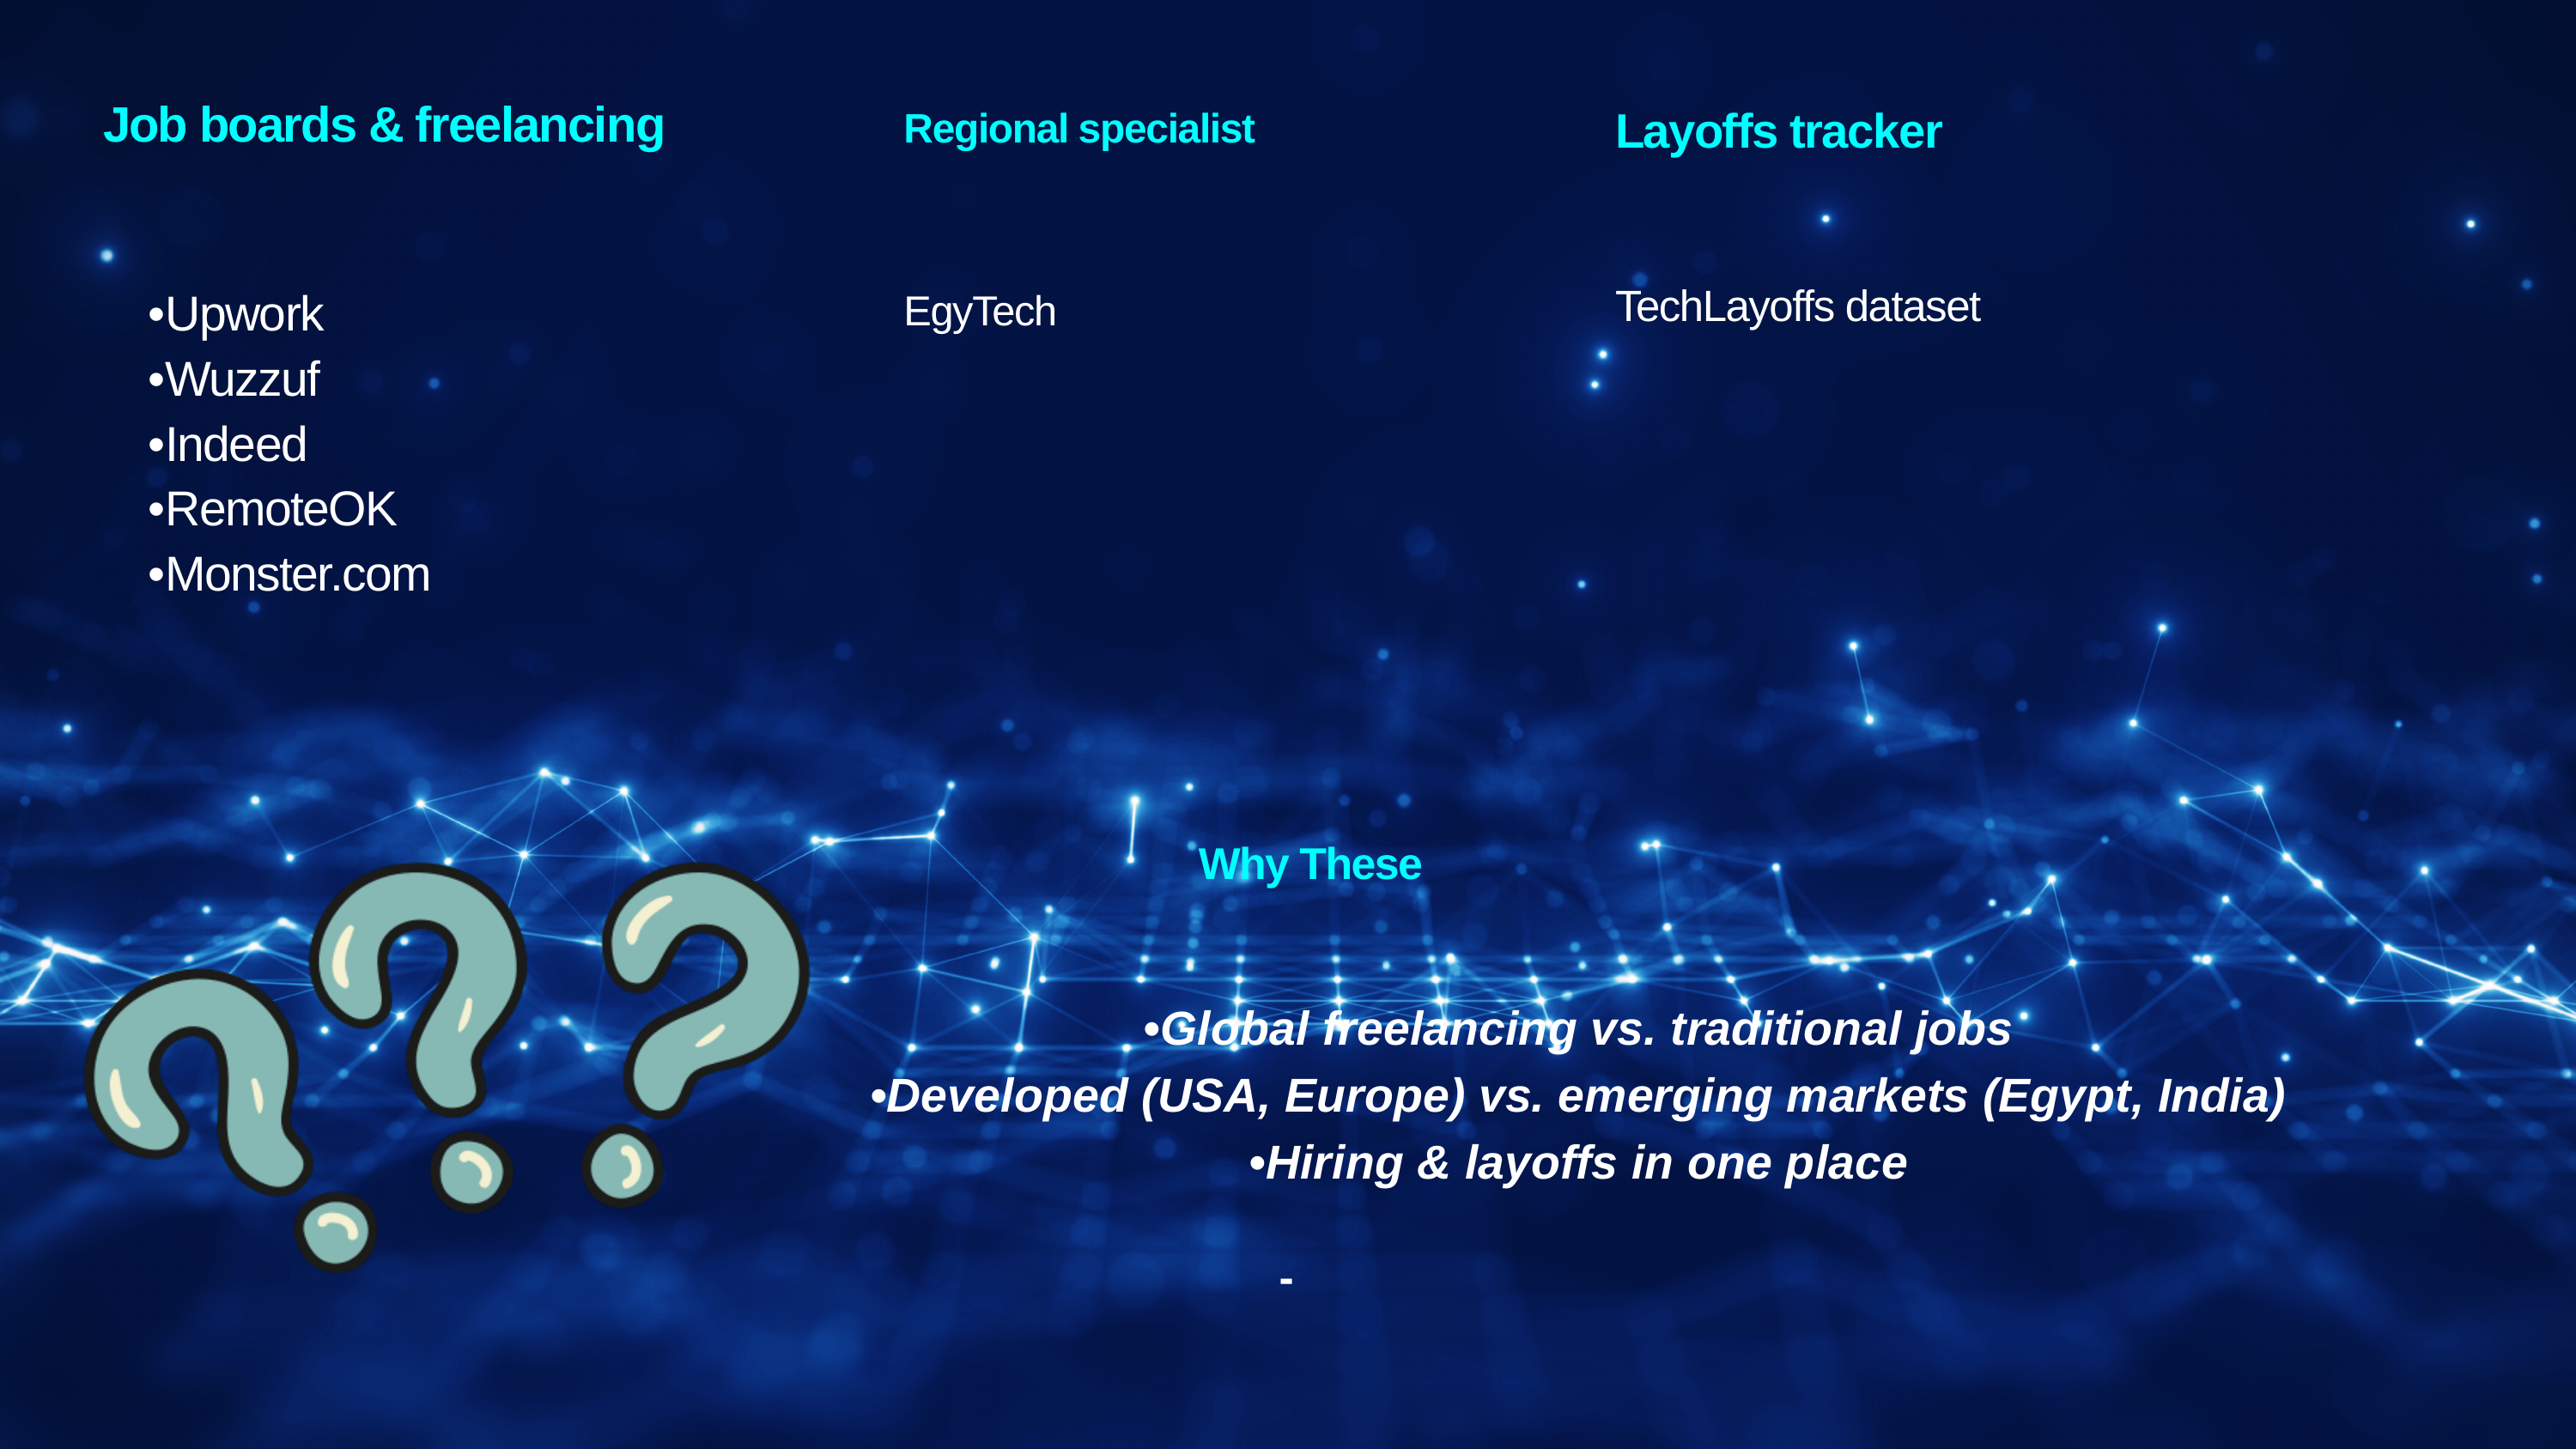

Job boards & freelancing

Layoffs tracker

Regional specialist

TechLayoffs dataset

•Upwork
•Wuzzuf
•Indeed
•RemoteOK
•Monster.com

EgyTech
Why These

•Global freelancing vs. traditional jobs
•Developed (USA, Europe) vs. emerging markets (Egypt, India)
•Hiring & layoffs in one place

-